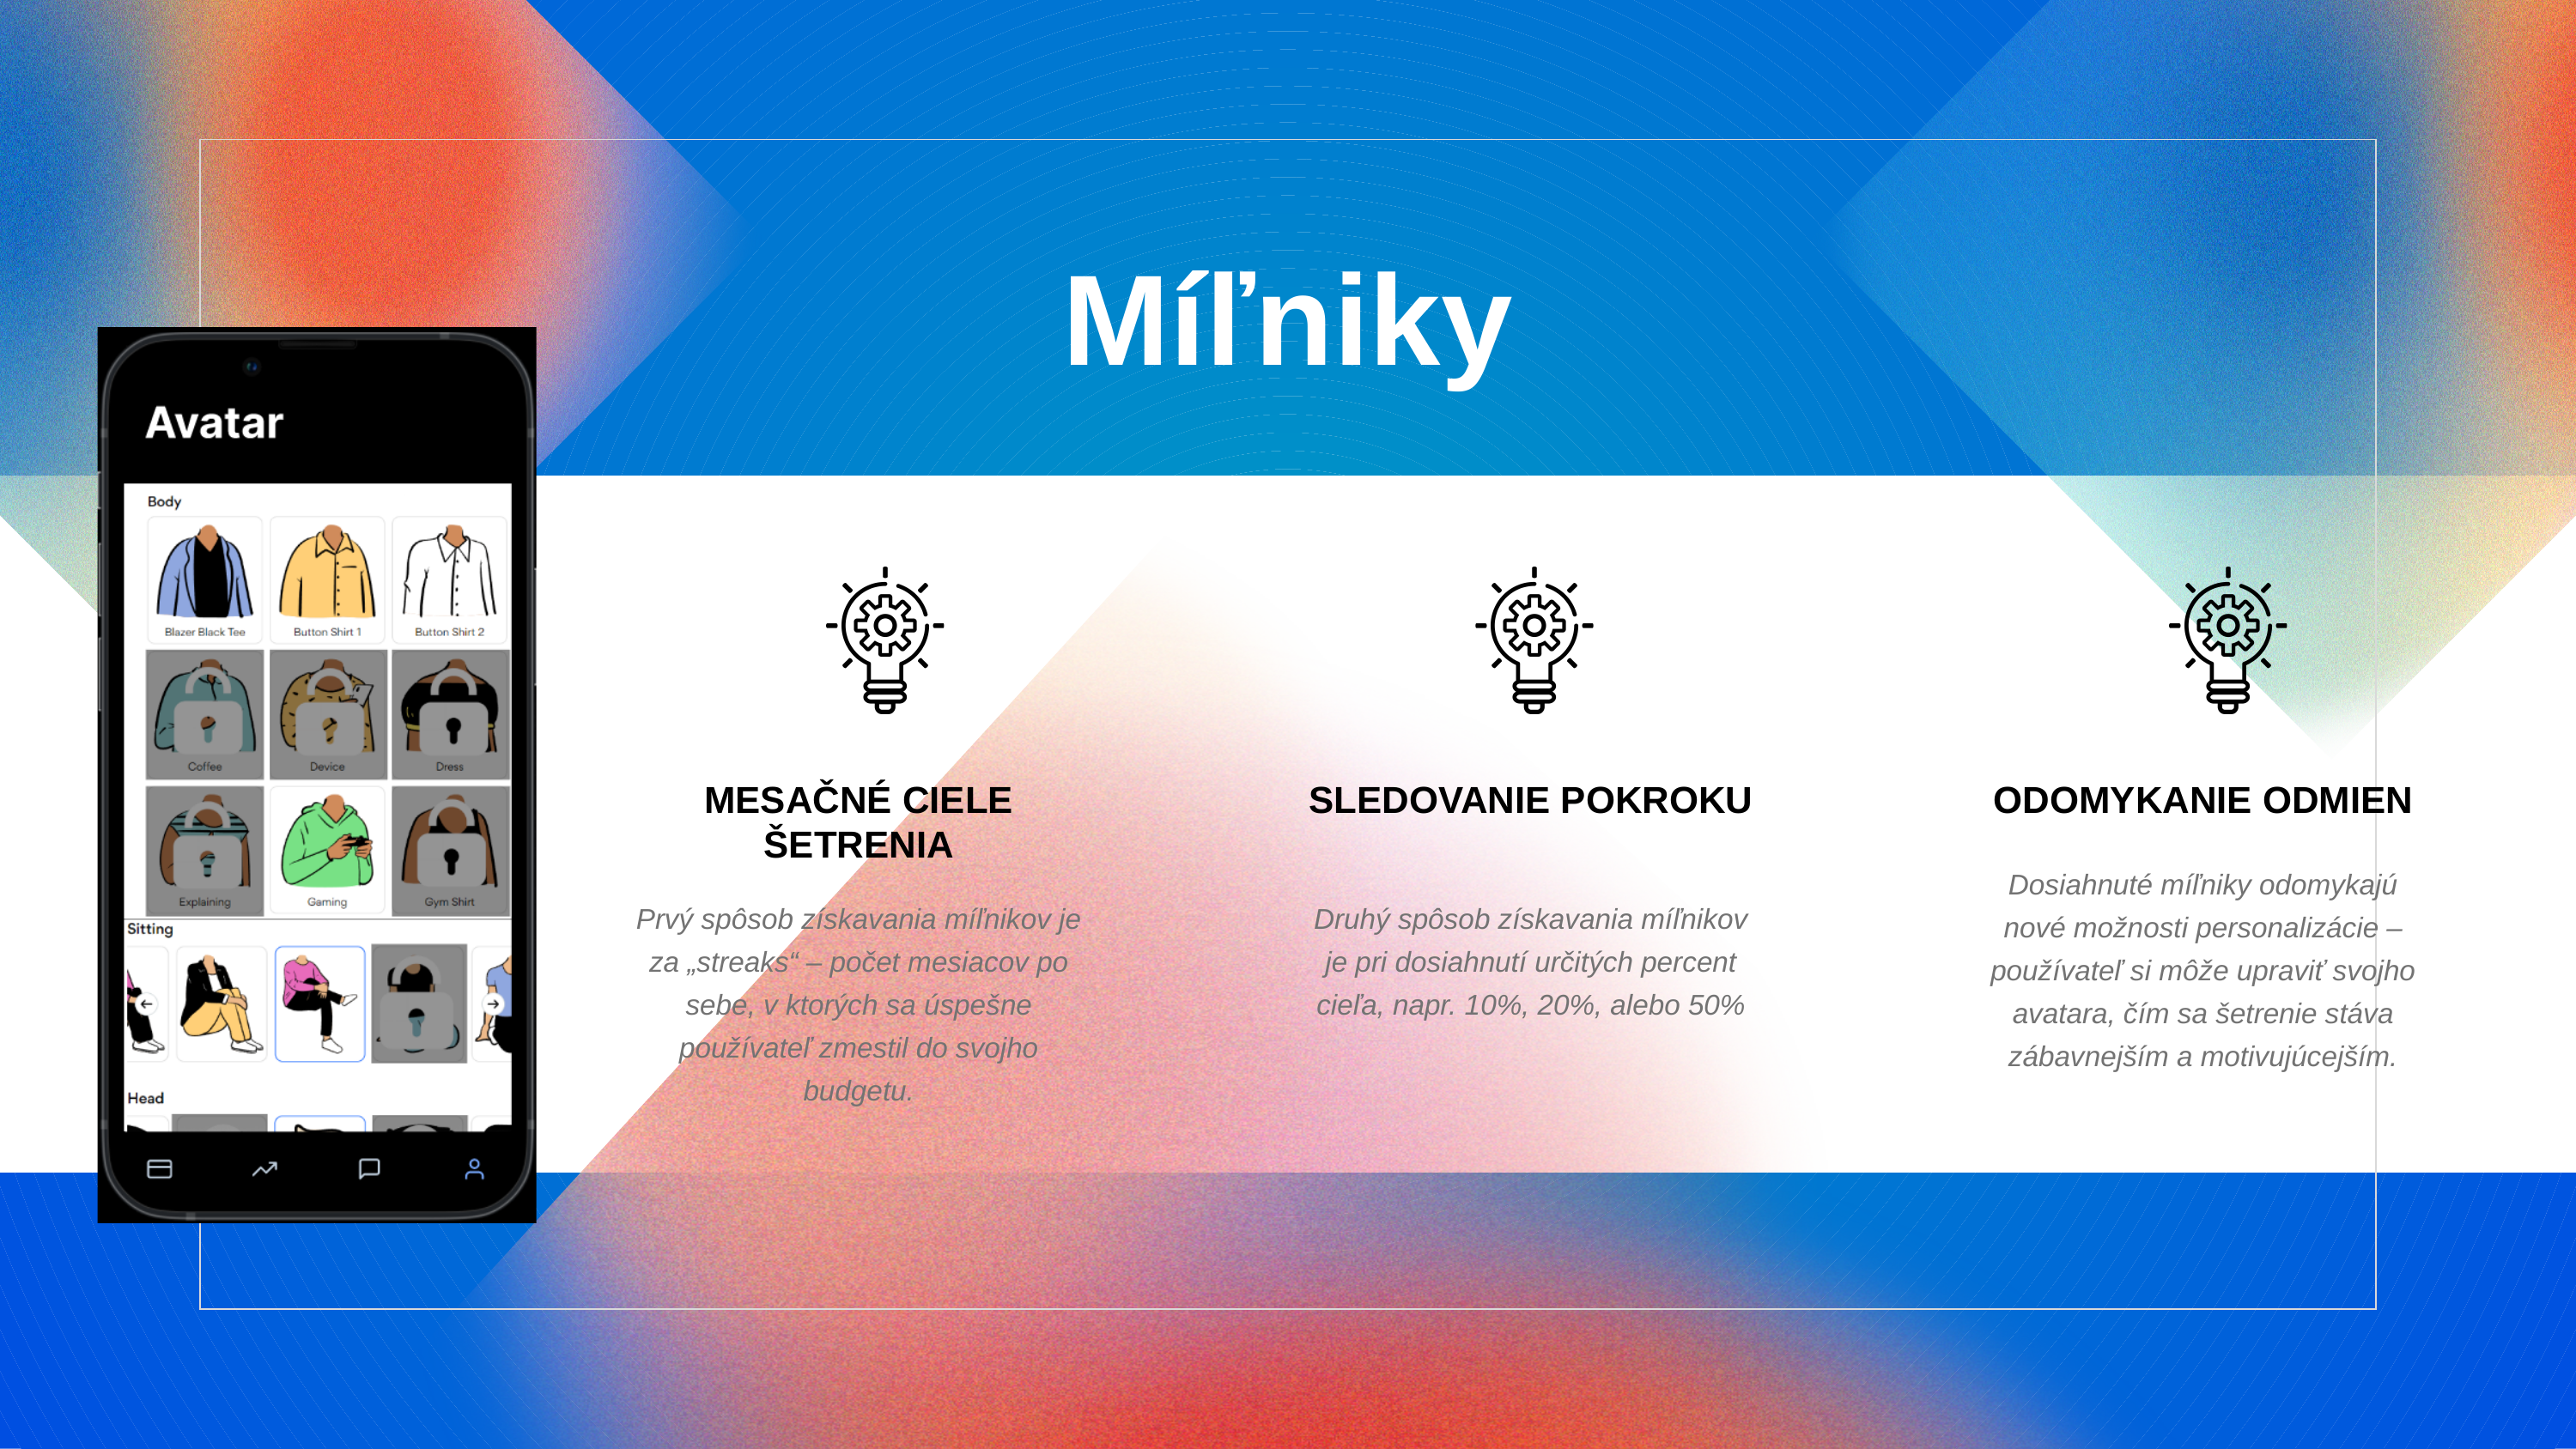

Míľniky

MESAČNÉ CIELE ŠETRENIA
SLEDOVANIE POKROKU
ODOMYKANIE ODMIEN
Dosiahnuté míľniky odomykajú nové možnosti personalizácie – používateľ si môže upraviť svojho avatara, čím sa šetrenie stáva zábavnejším a motivujúcejším.
Prvý spôsob získavania míľnikov je za „streaks“ – počet mesiacov po sebe, v ktorých sa úspešne používateľ zmestil do svojho budgetu.

Druhý spôsob získavania míľnikov je pri dosiahnutí určitých percent cieľa, napr. 10%, 20%, alebo 50%